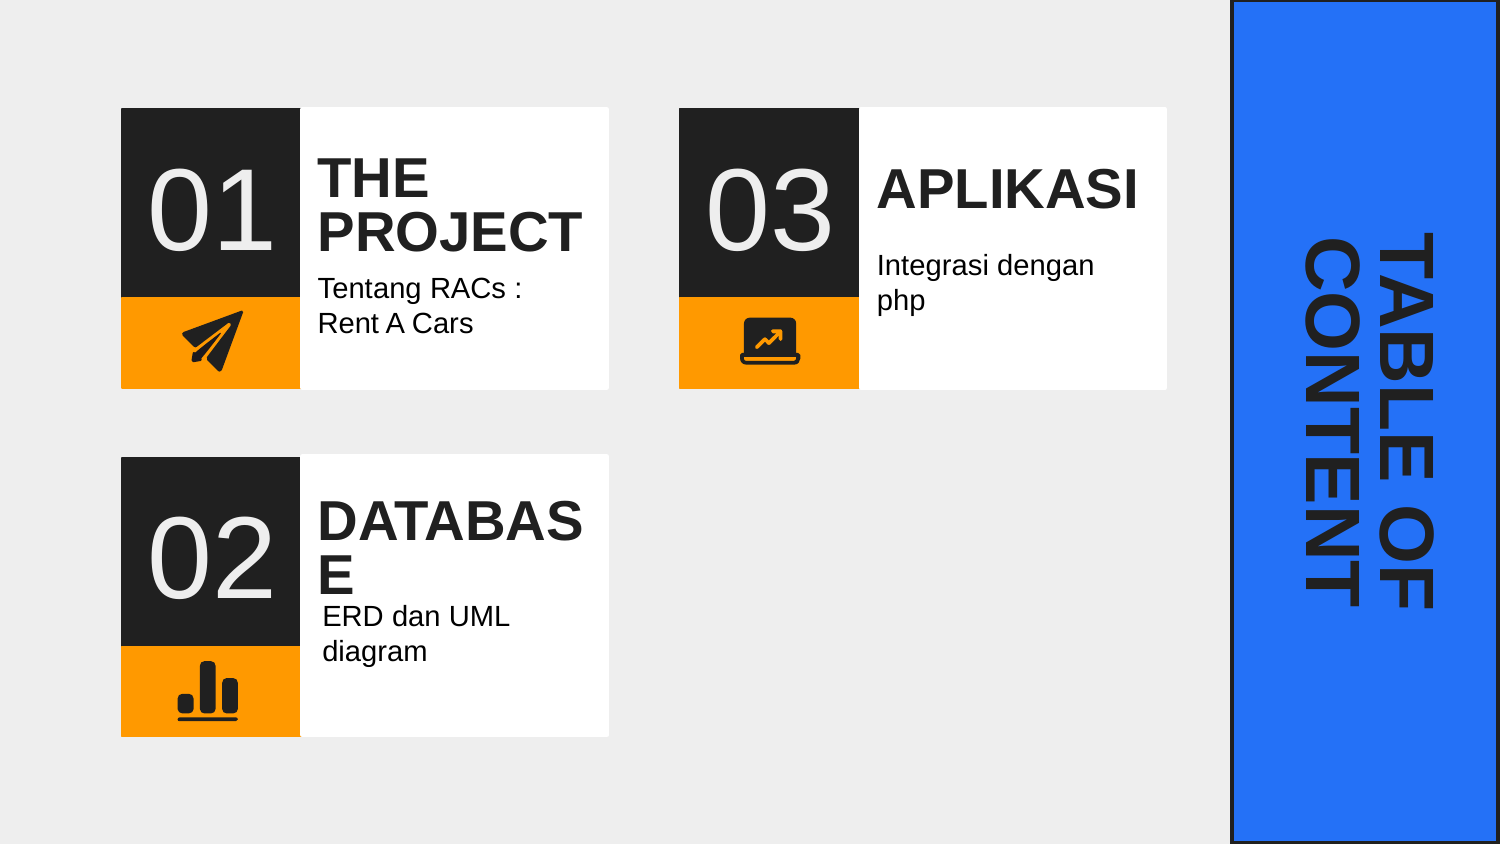

03
# 01
APLIKASI
THE
PROJECT
Integrasi dengan php
Tentang RACs : Rent A Cars
TABLE OF CONTENT

02
DATABASE
ERD dan UML diagram